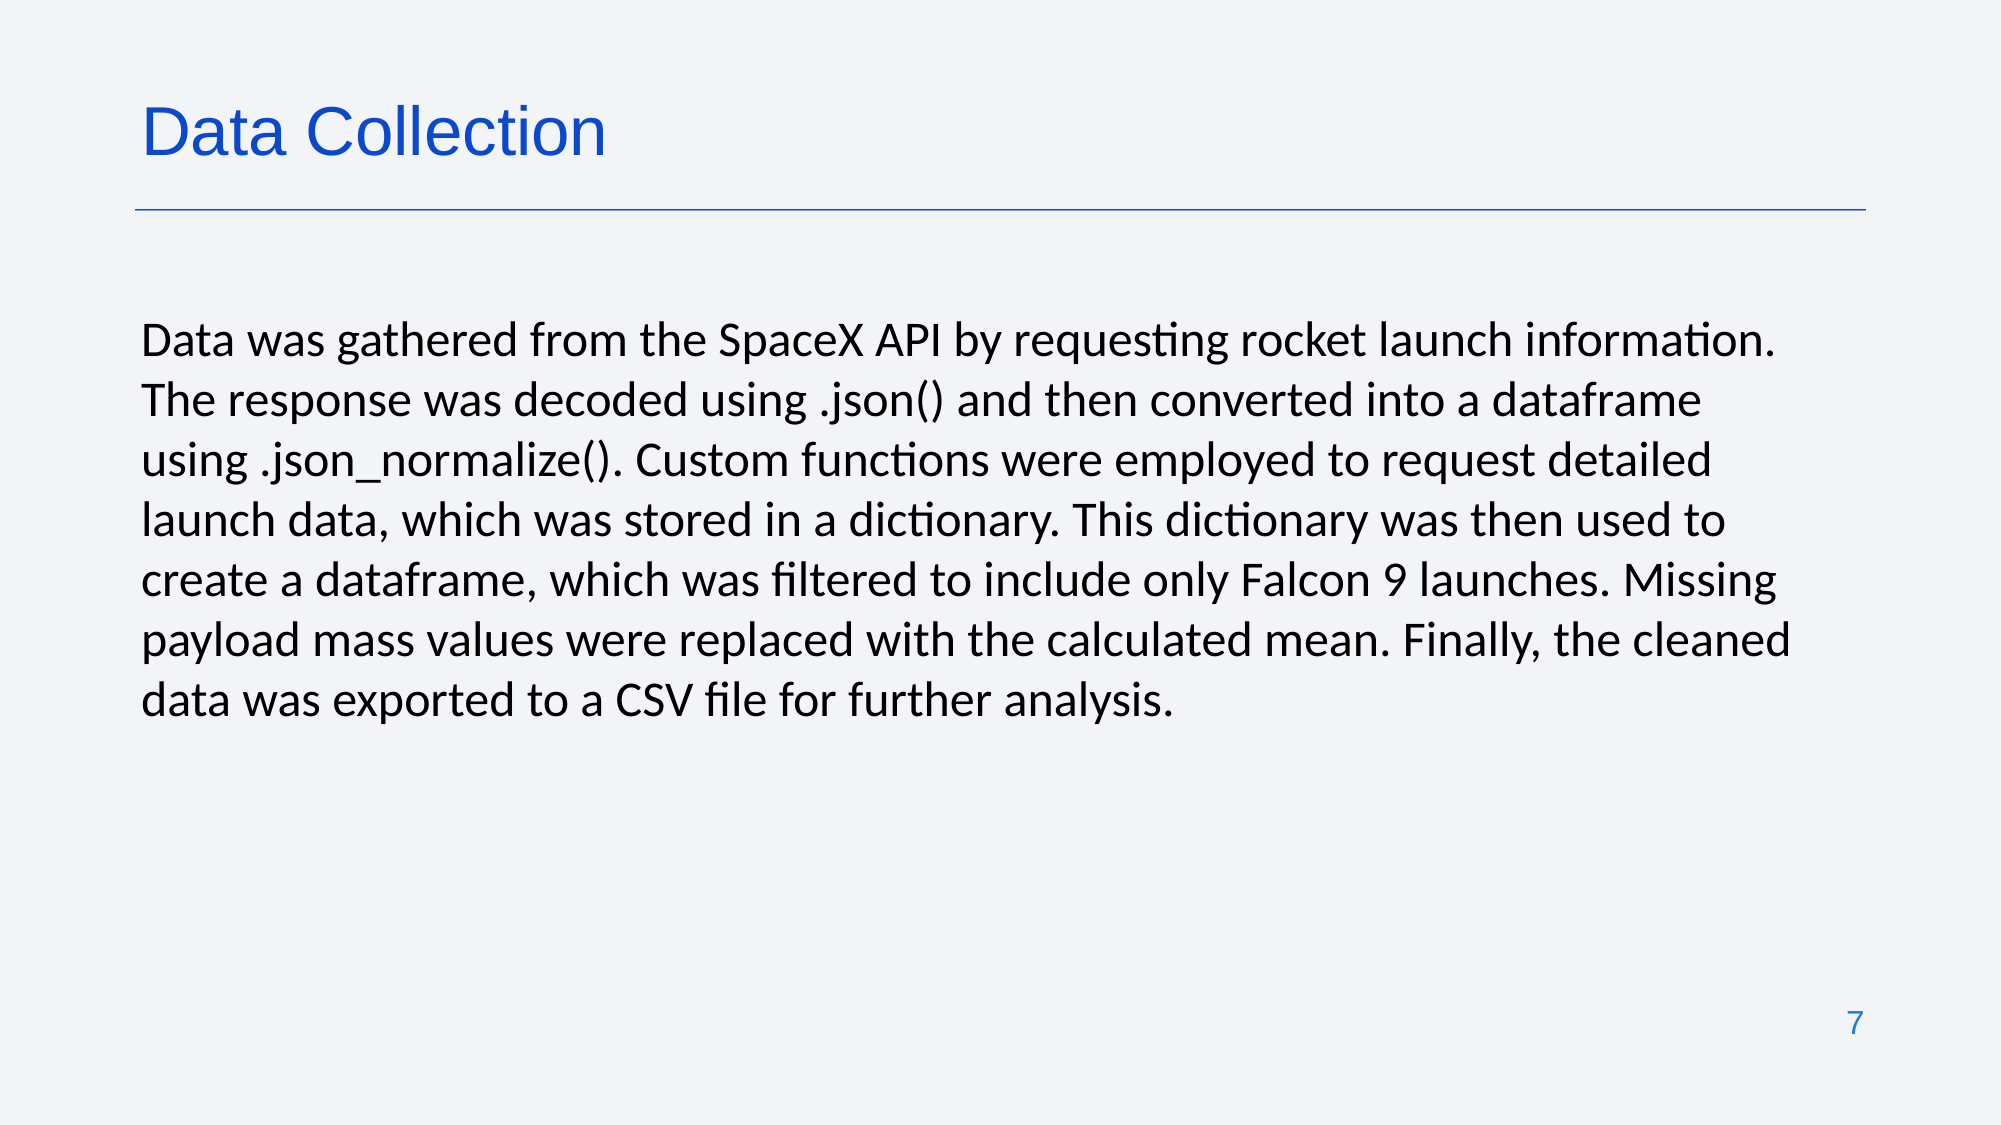

Data Collection
Data was gathered from the SpaceX API by requesting rocket launch information. The response was decoded using .json() and then converted into a dataframe using .json_normalize(). Custom functions were employed to request detailed launch data, which was stored in a dictionary. This dictionary was then used to create a dataframe, which was filtered to include only Falcon 9 launches. Missing payload mass values were replaced with the calculated mean. Finally, the cleaned data was exported to a CSV file for further analysis.

7